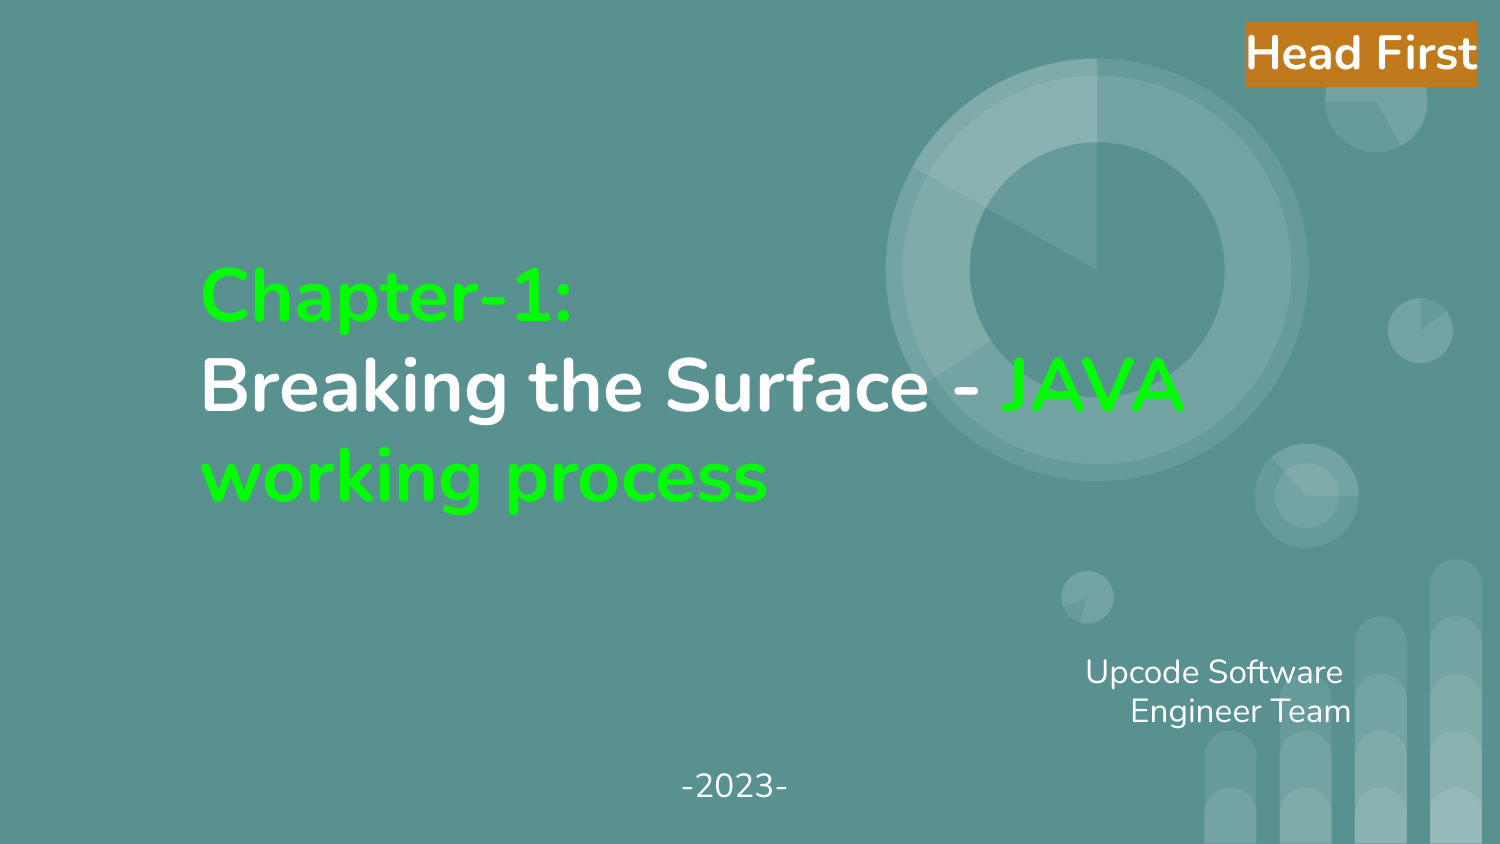

Head First
Chapter-1:
Breaking the Surface - JAVA working process
Upcode Software
Engineer Team
-2023-